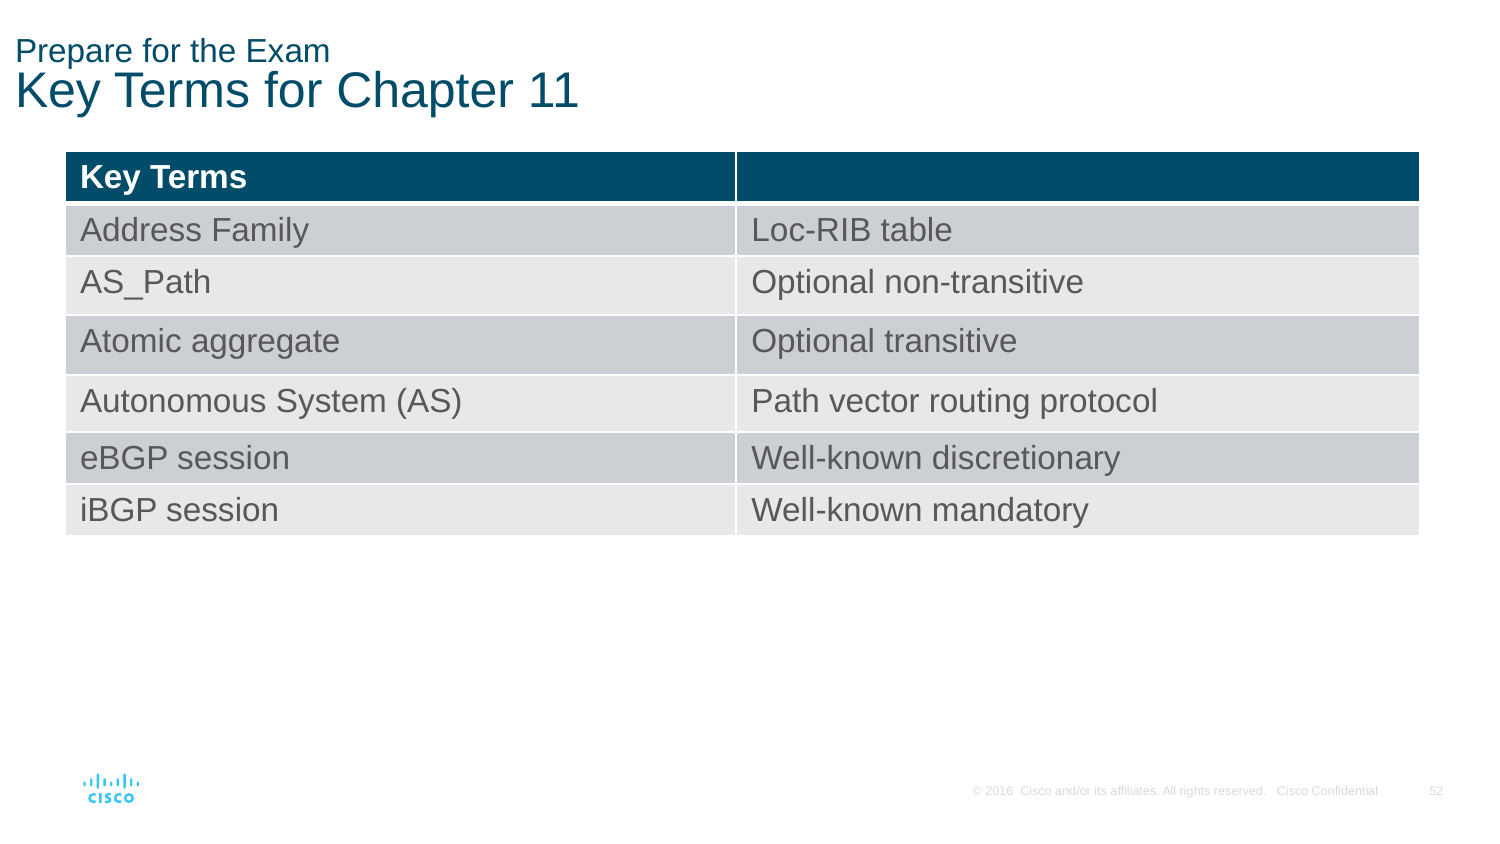

# Prepare for the Exam Key Terms for Chapter 11
| Key Terms |  |
| --- | --- |
| Address Family | Loc-RIB table |
| AS\_Path | Optional non-transitive |
| Atomic aggregate | Optional transitive |
| Autonomous System (AS) | Path vector routing protocol |
| eBGP session | Well-known discretionary |
| iBGP session | Well-known mandatory |